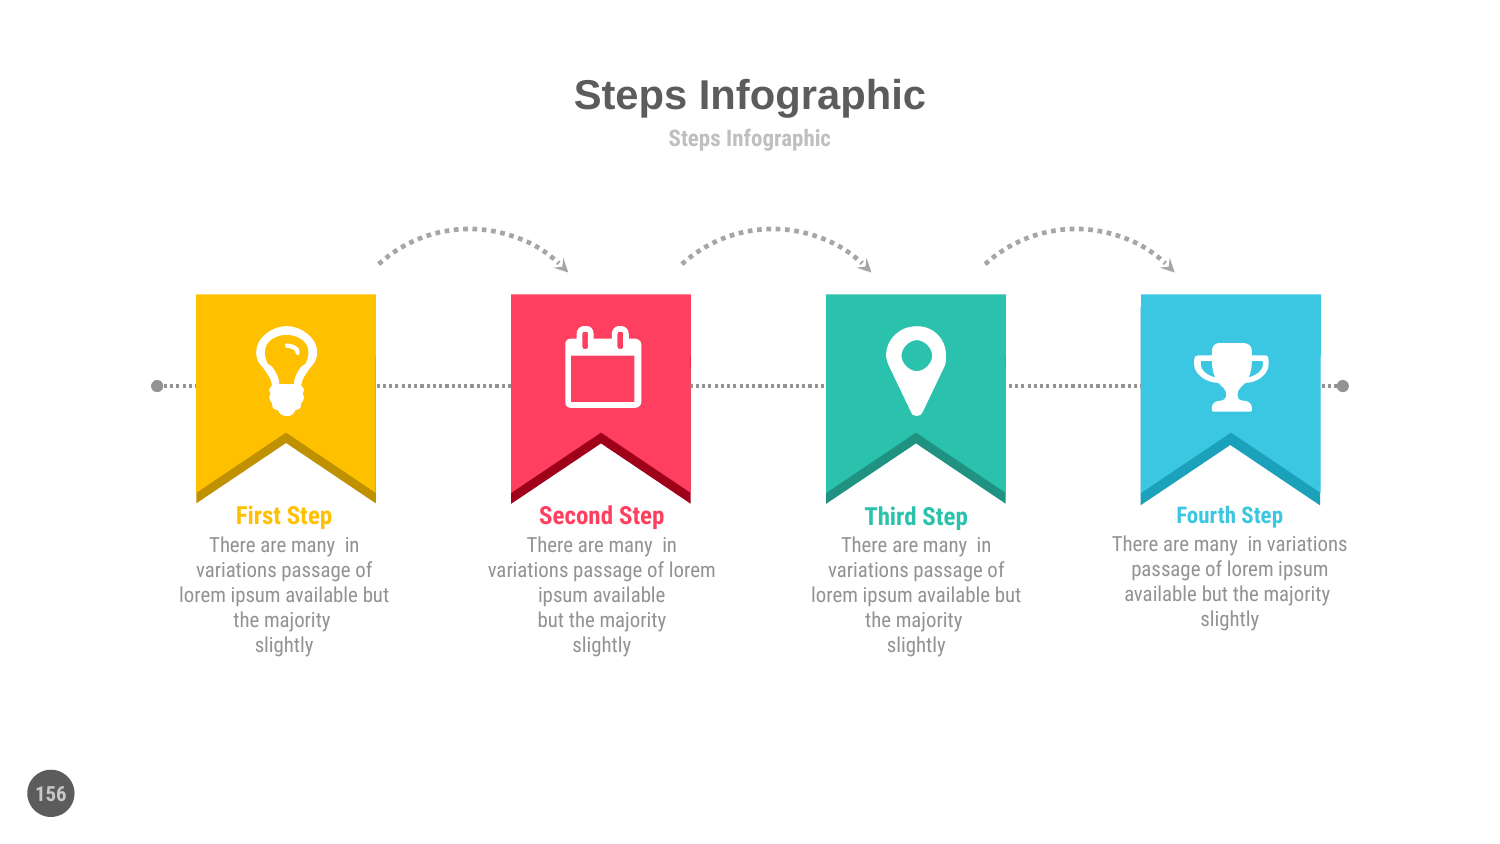

# Steps Infographic
Steps Infographic

First Step
There are many  in variations passage of lorem ipsum available but the majority
slightly
Second Step
There are many  in variations passage of lorem ipsum available
 but the majority
slightly
Third Step
There are many  in variations passage of lorem ipsum available but the majority
slightly
Fourth Step
There are many  in variations passage of lorem ipsum available but the majority
slightly
156